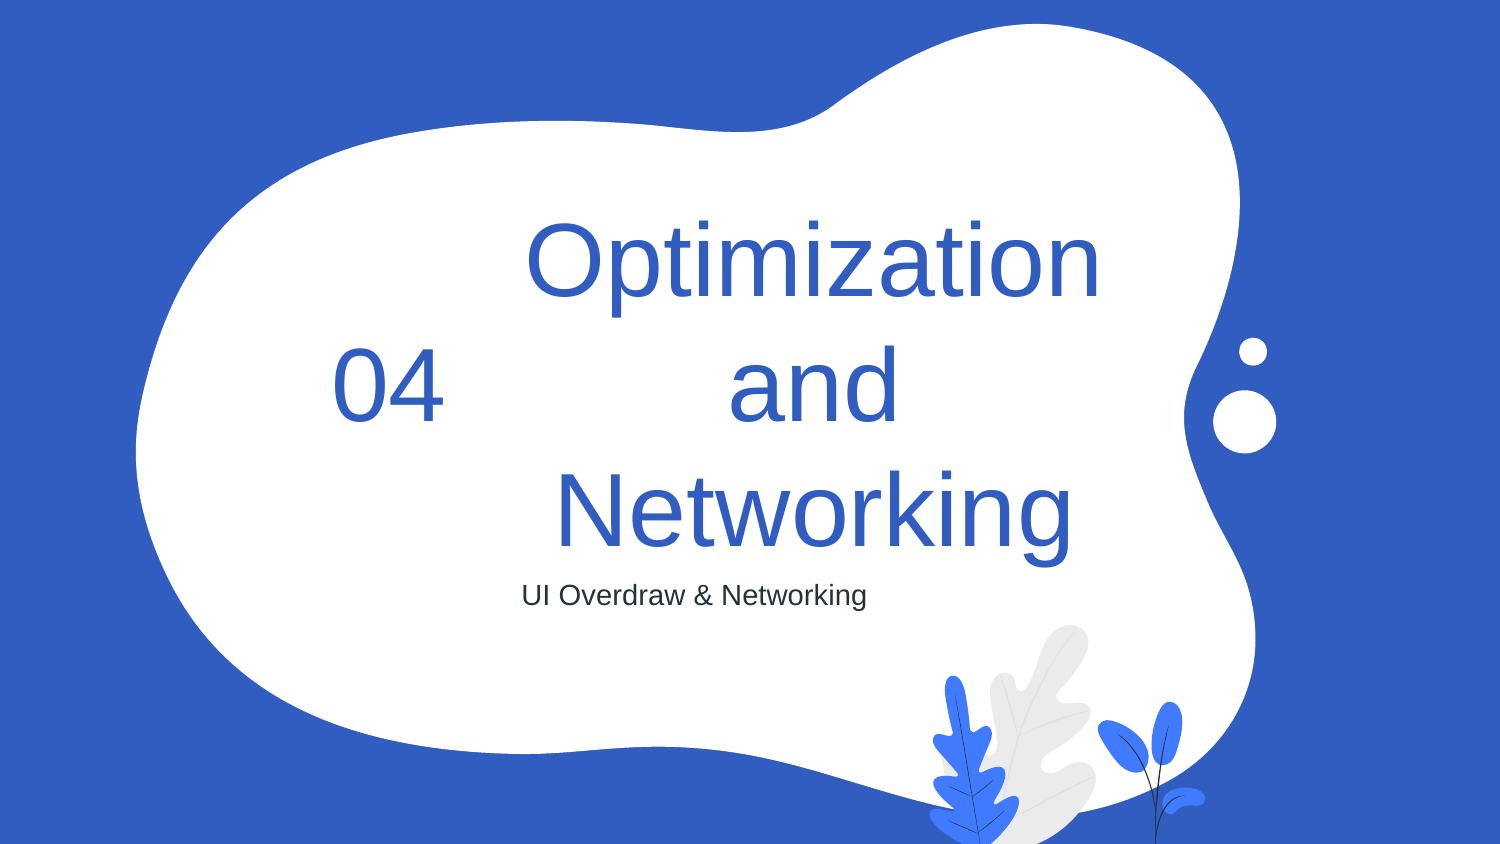

04
# Optimization and Networking
UI Overdraw & Networking